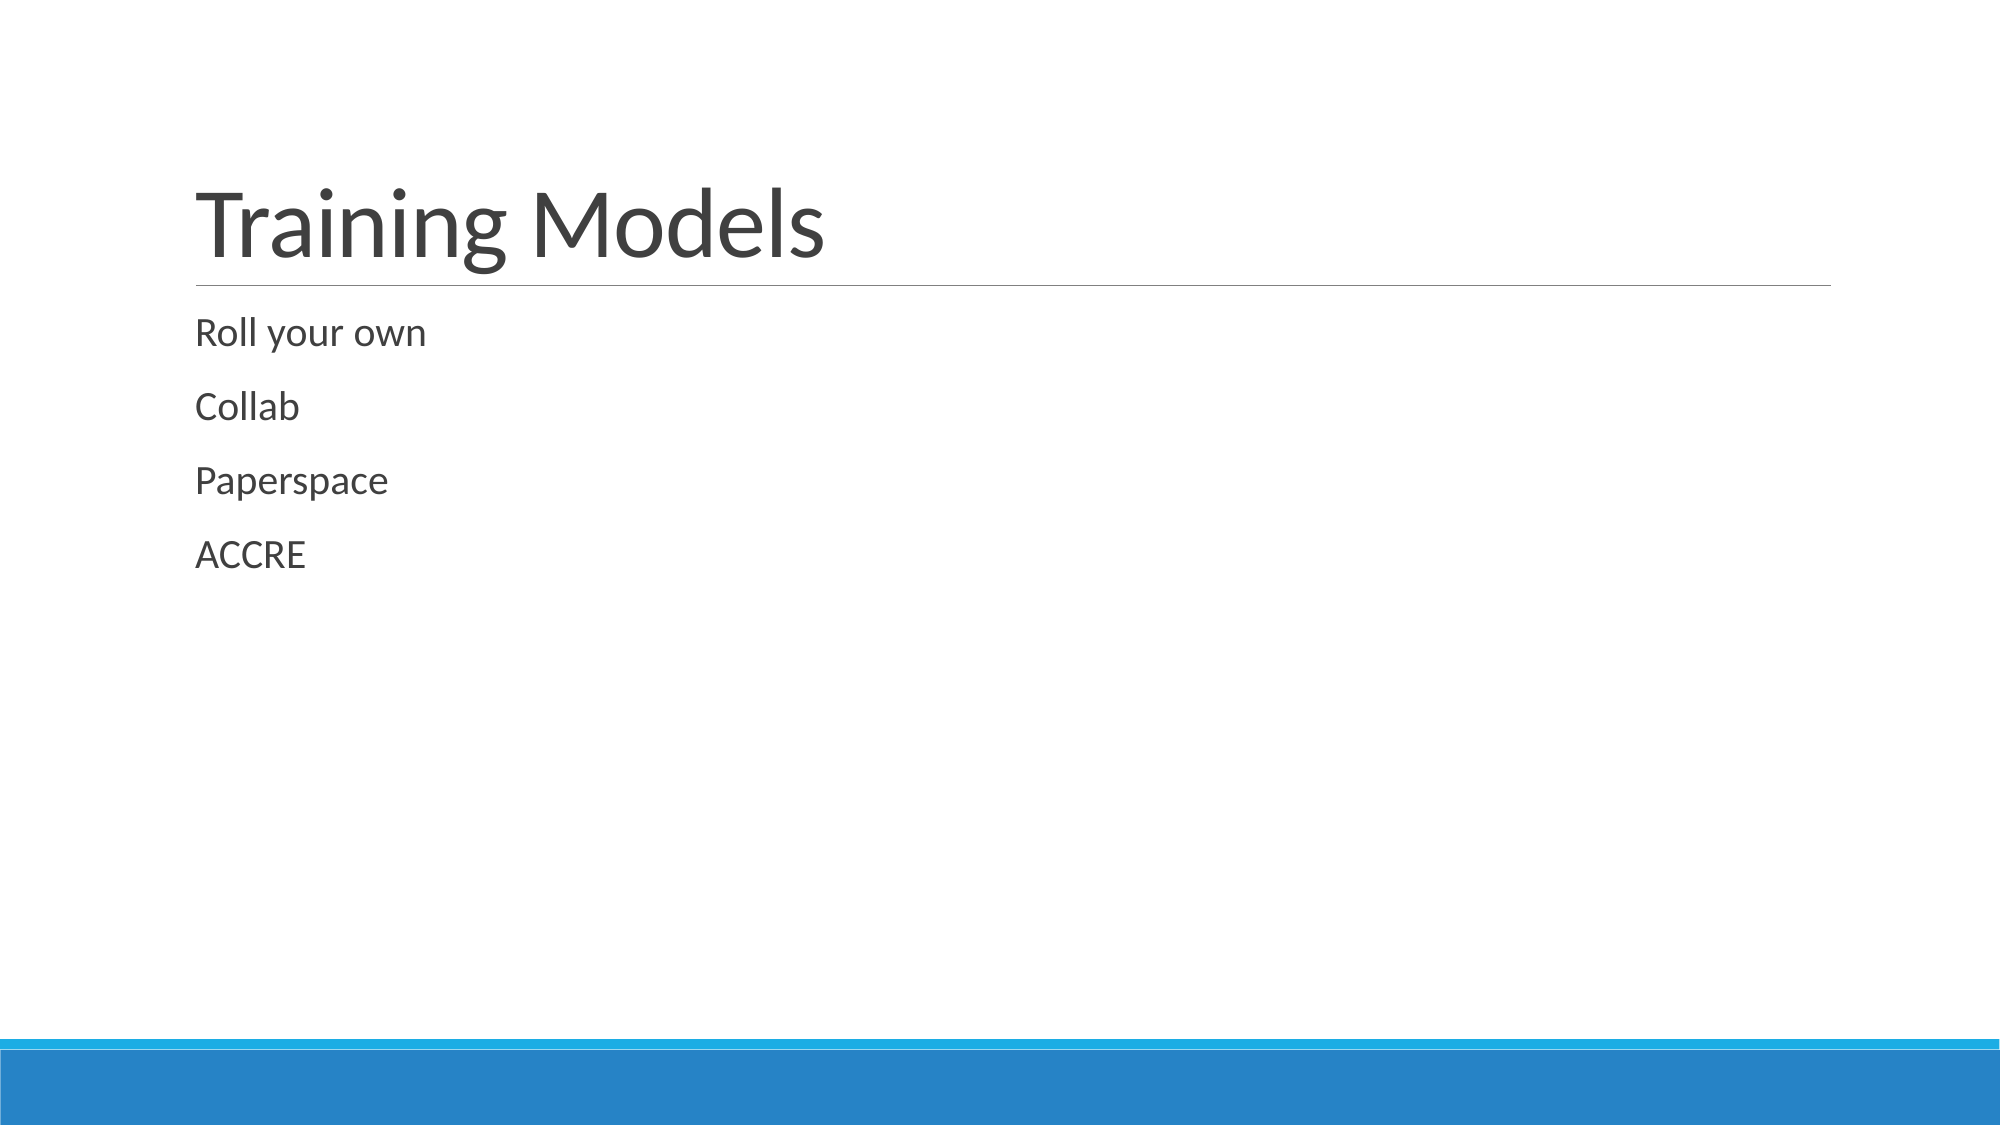

# Training Models
Roll your own
Collab
Paperspace
ACCRE